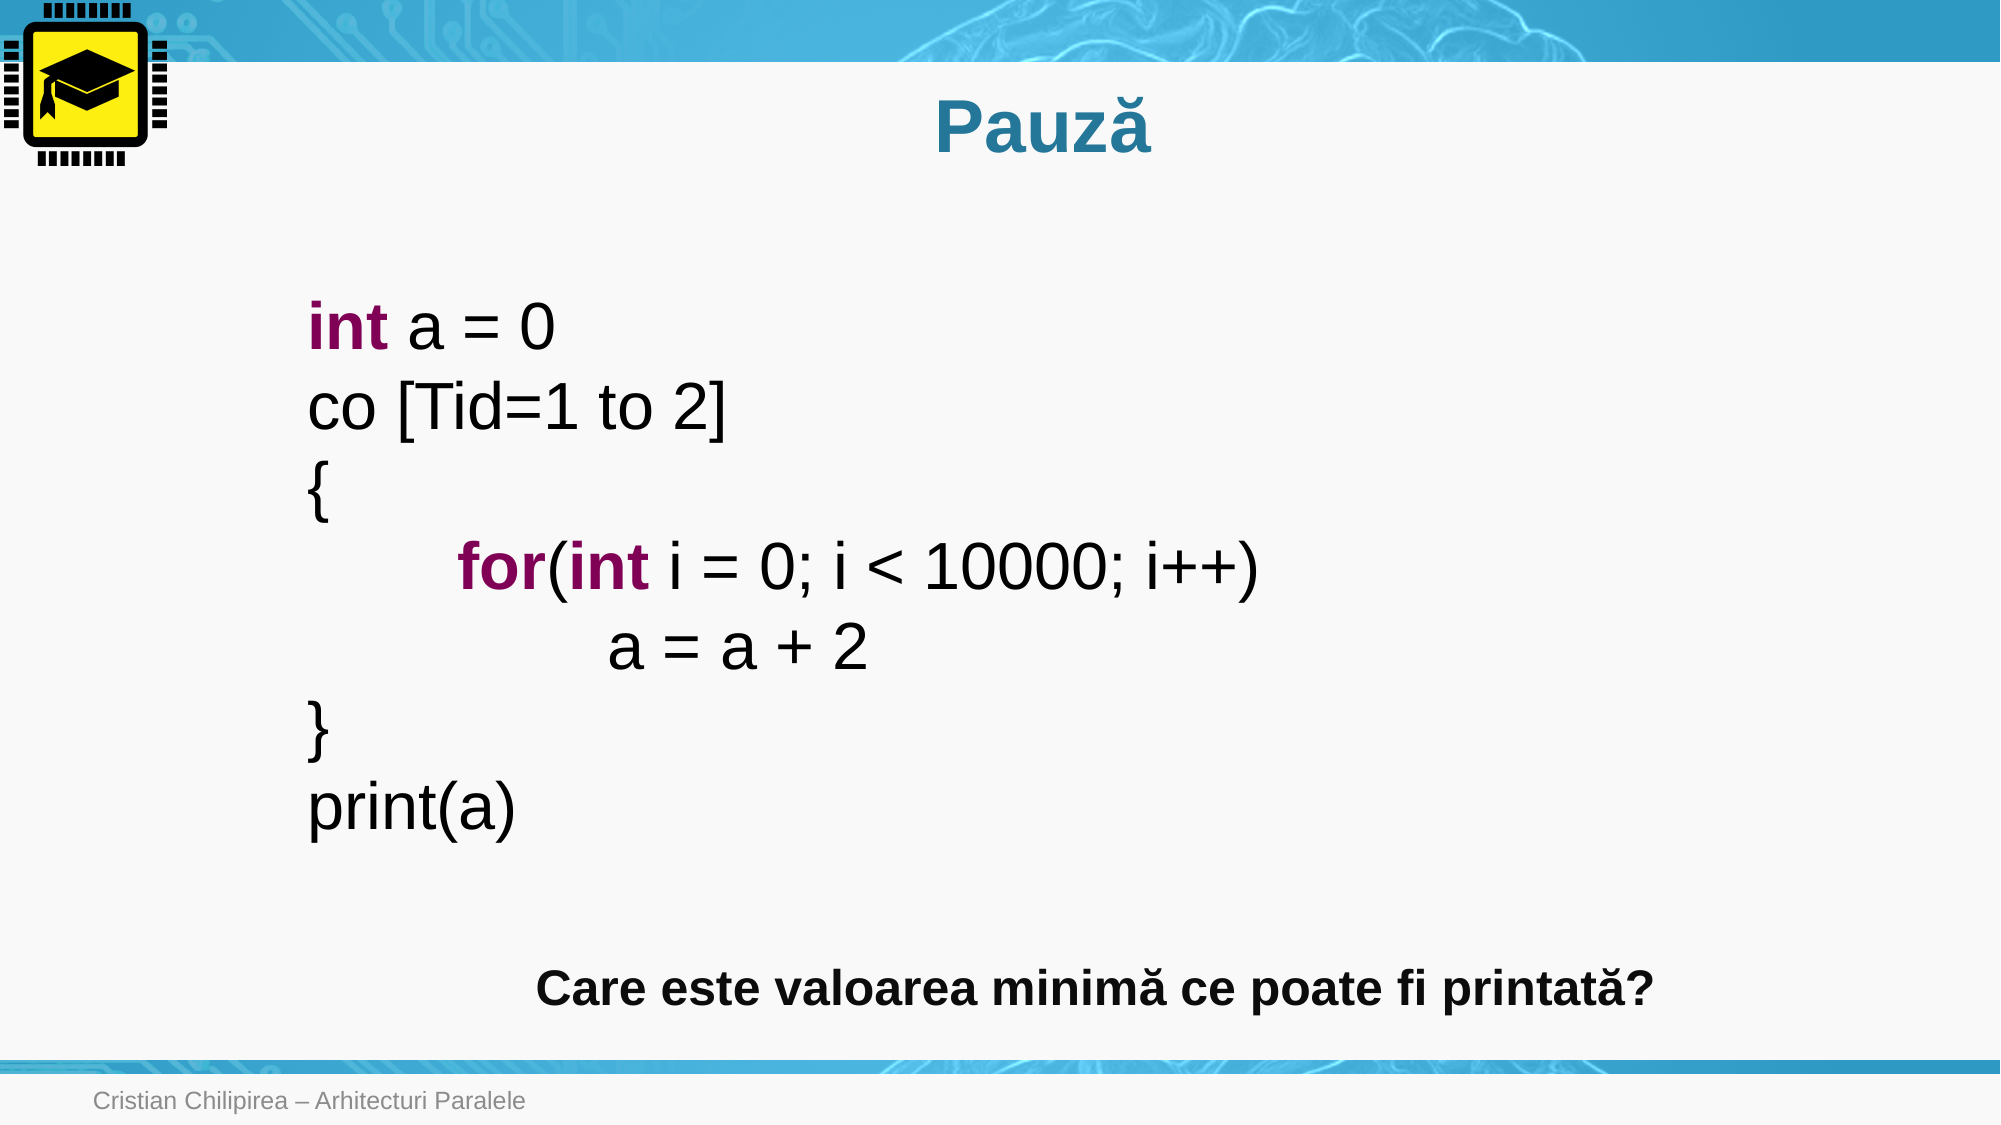

# Pauză
int a = 0
co [Tid=1 to 2]
{
	for(int i = 0; i < 10000; i++)
		a = a + 2
}
print(a)
Care este valoarea minimă ce poate fi printată?
Cristian Chilipirea – Arhitecturi Paralele